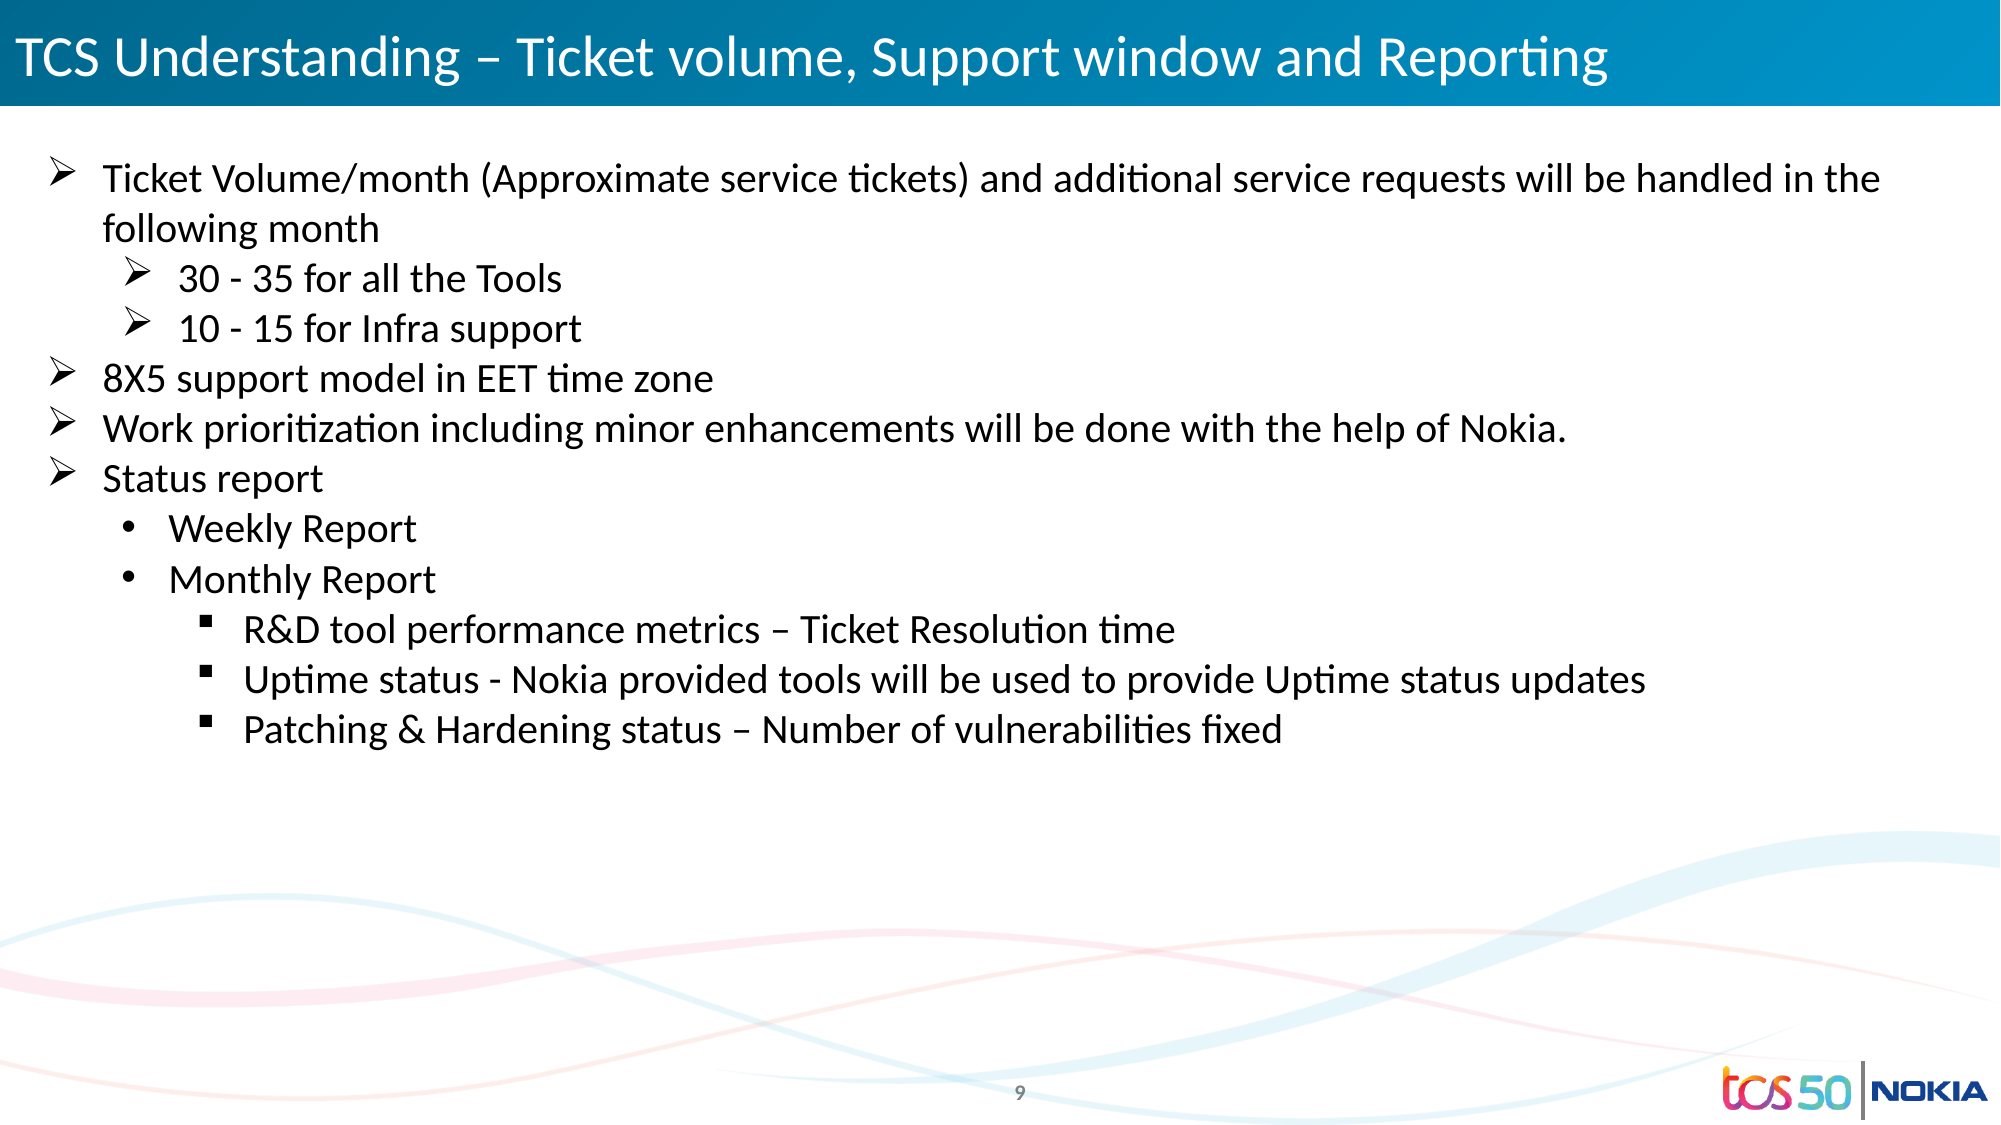

# TCS Understanding – Ticket volume, Support window and Reporting
Ticket Volume/month (Approximate service tickets) and additional service requests will be handled in the following month
30 - 35 for all the Tools
10 - 15 for Infra support
8X5 support model in EET time zone
Work prioritization including minor enhancements will be done with the help of Nokia.
Status report
Weekly Report
Monthly Report
R&D tool performance metrics – Ticket Resolution time
Uptime status - Nokia provided tools will be used to provide Uptime status updates
Patching & Hardening status – Number of vulnerabilities fixed